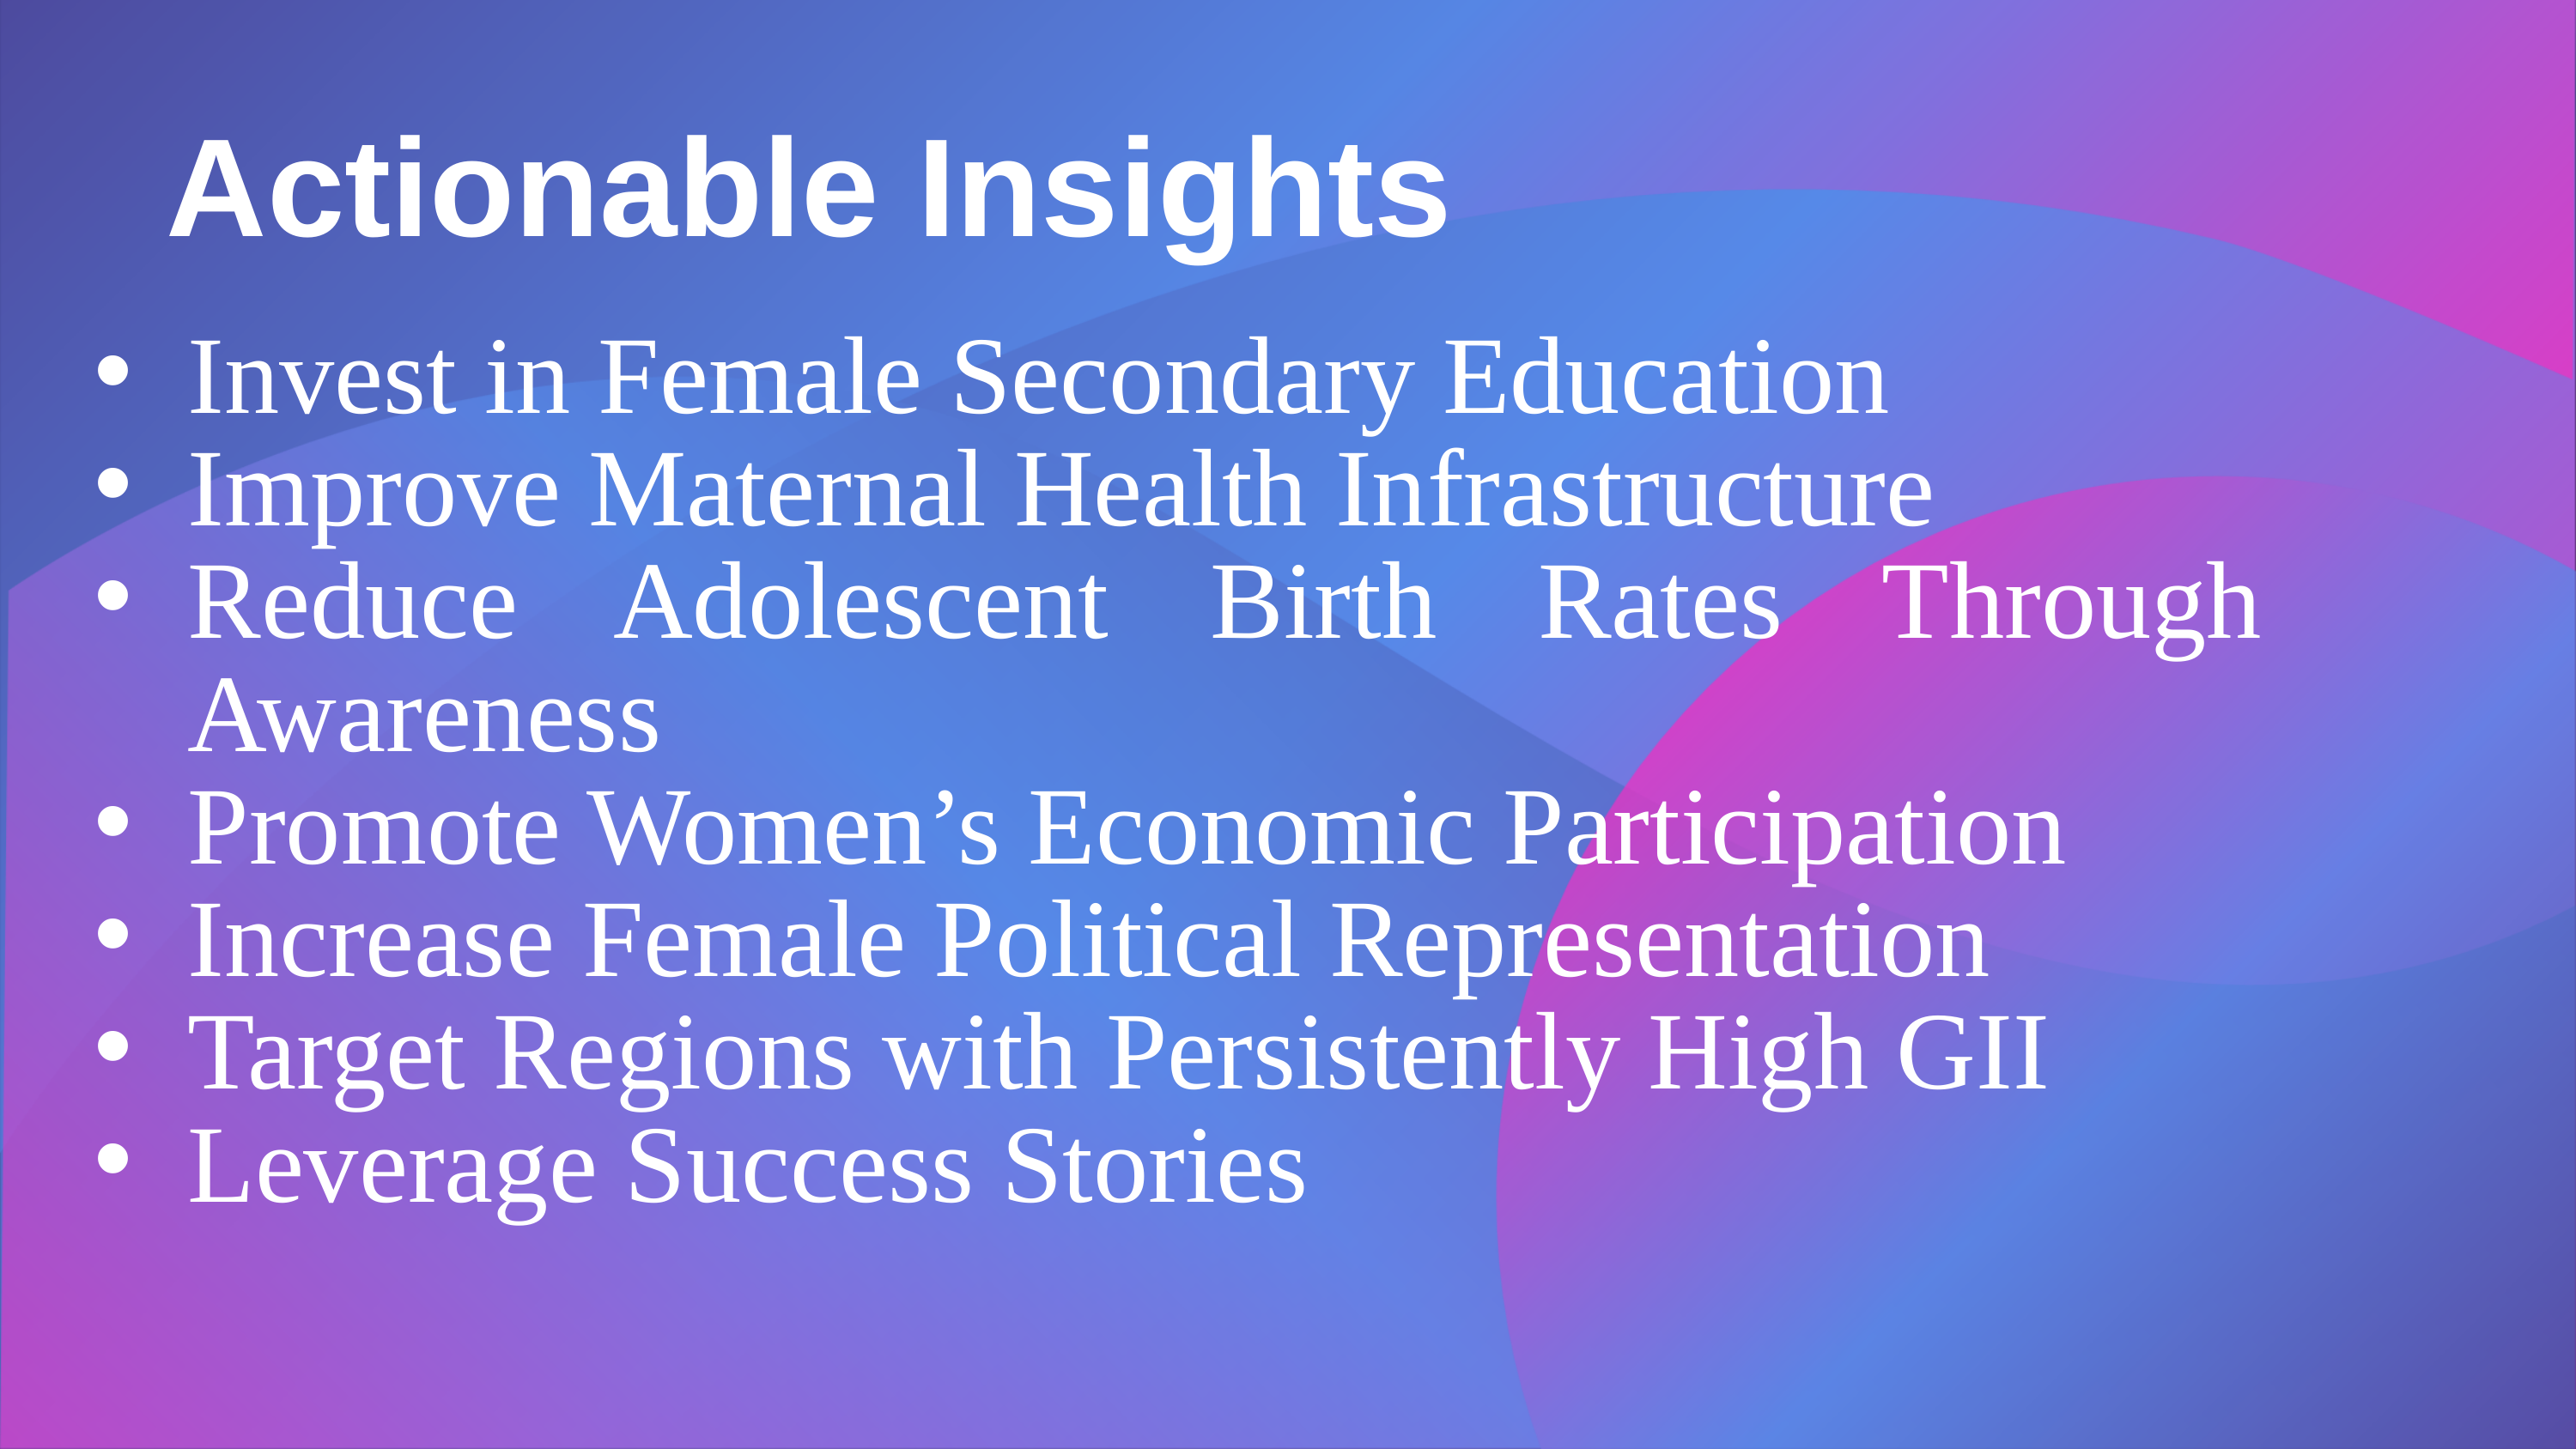

Actionable Insights
Invest in Female Secondary Education
Improve Maternal Health Infrastructure
Reduce Adolescent Birth Rates Through Awareness
Promote Women’s Economic Participation
Increase Female Political Representation
Target Regions with Persistently High GII
Leverage Success Stories